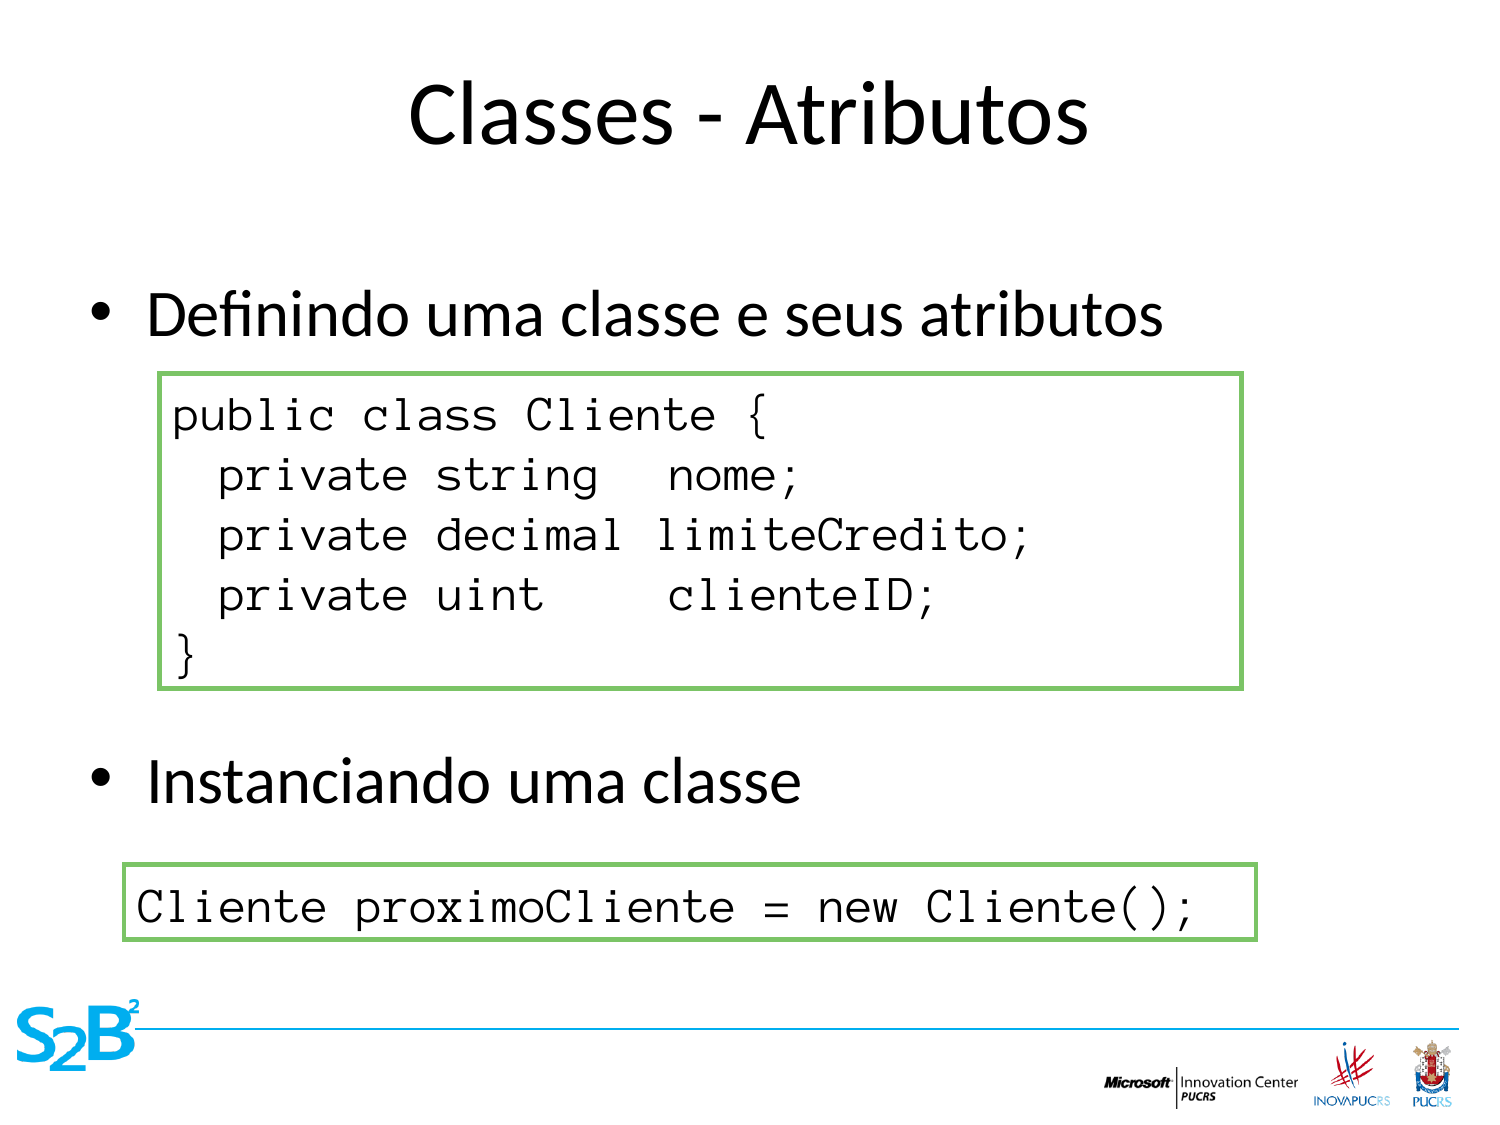

# Classes - Atributos
Definindo uma classe e seus atributos

Instanciando uma classe
public class Cliente {
	private string	nome;
	private decimal limiteCredito;
	private uint	clienteID;
}
Cliente proximoCliente = new Cliente();